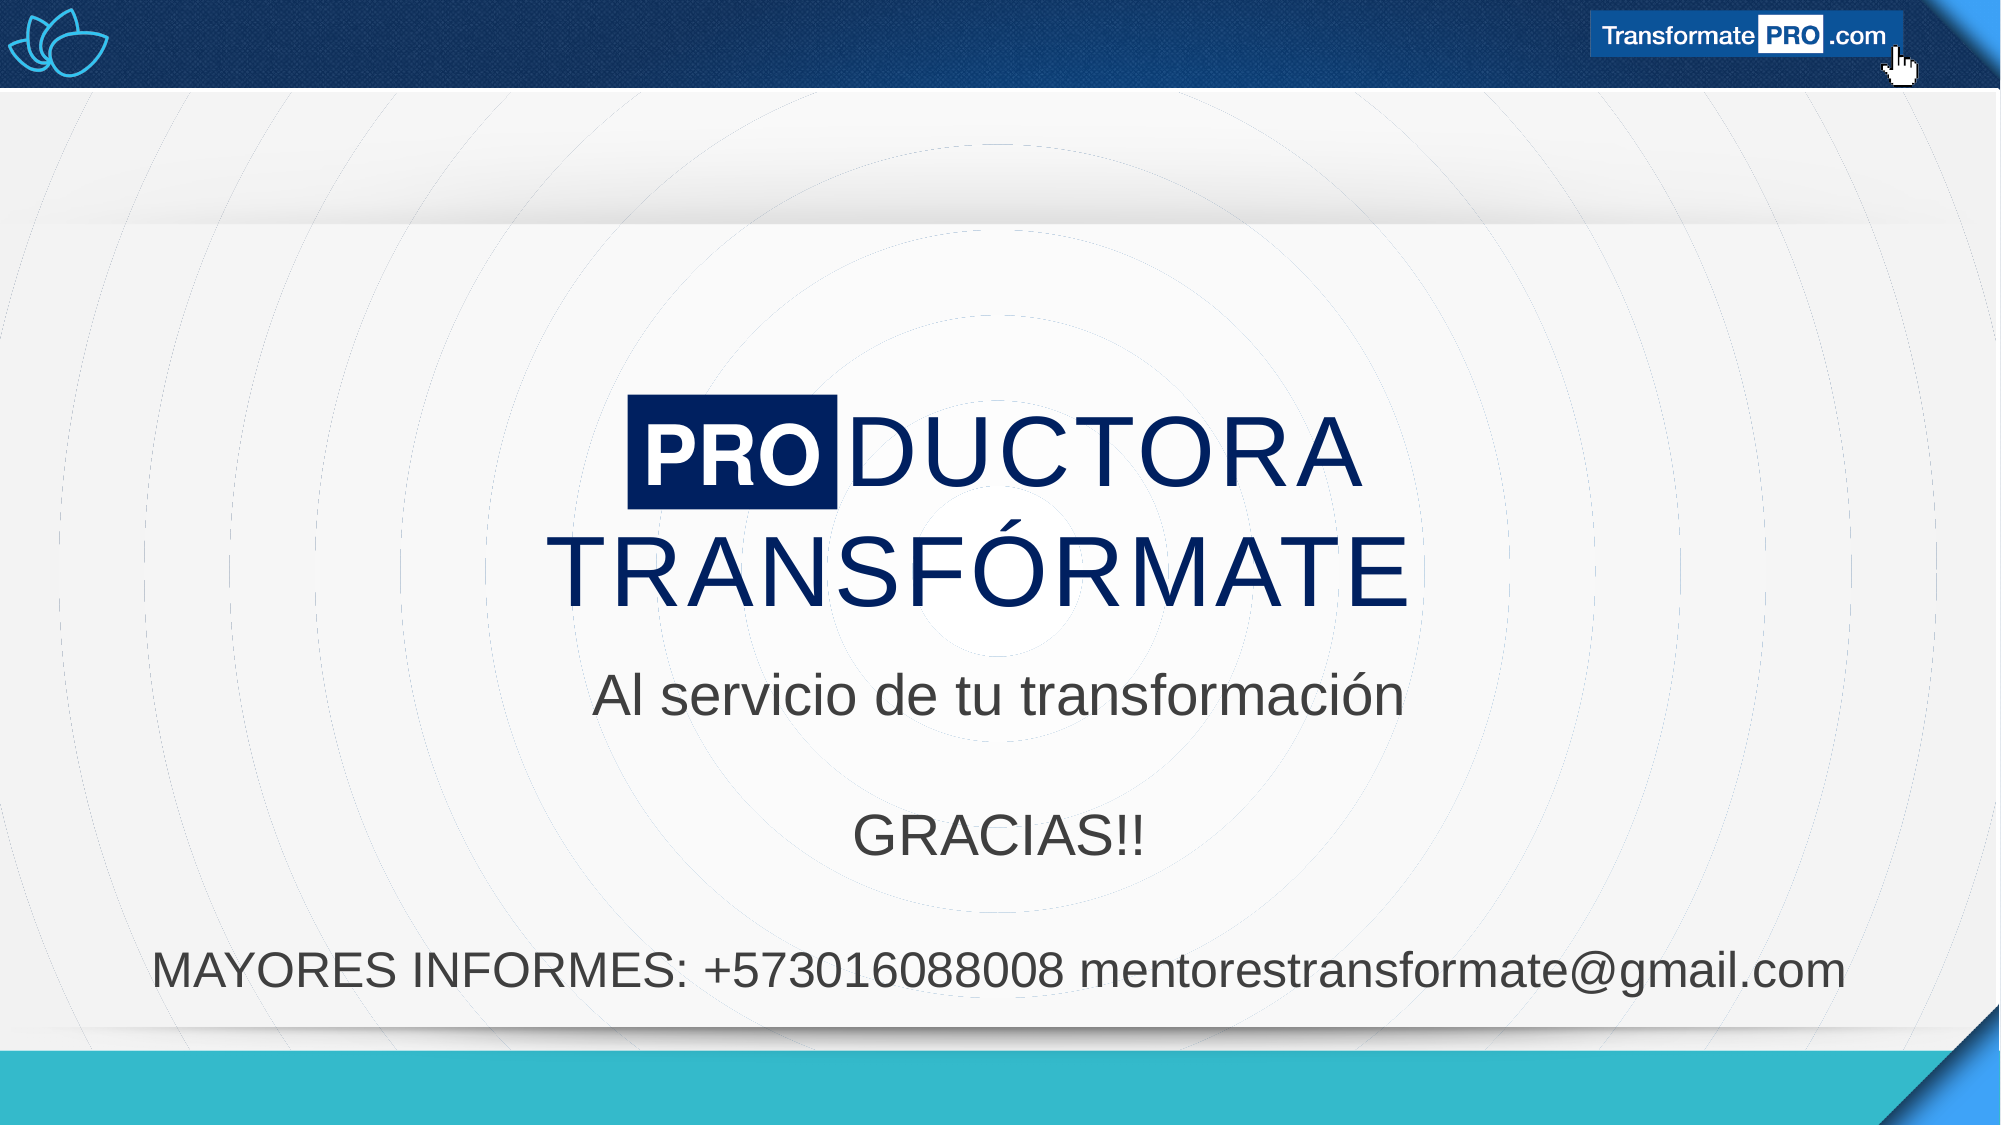

# DUCTORA TRANSFÓRMATE
PRO
Al servicio de tu transformación

GRACIAS!!

MAYORES INFORMES: +573016088008 mentorestransformate@gmail.com